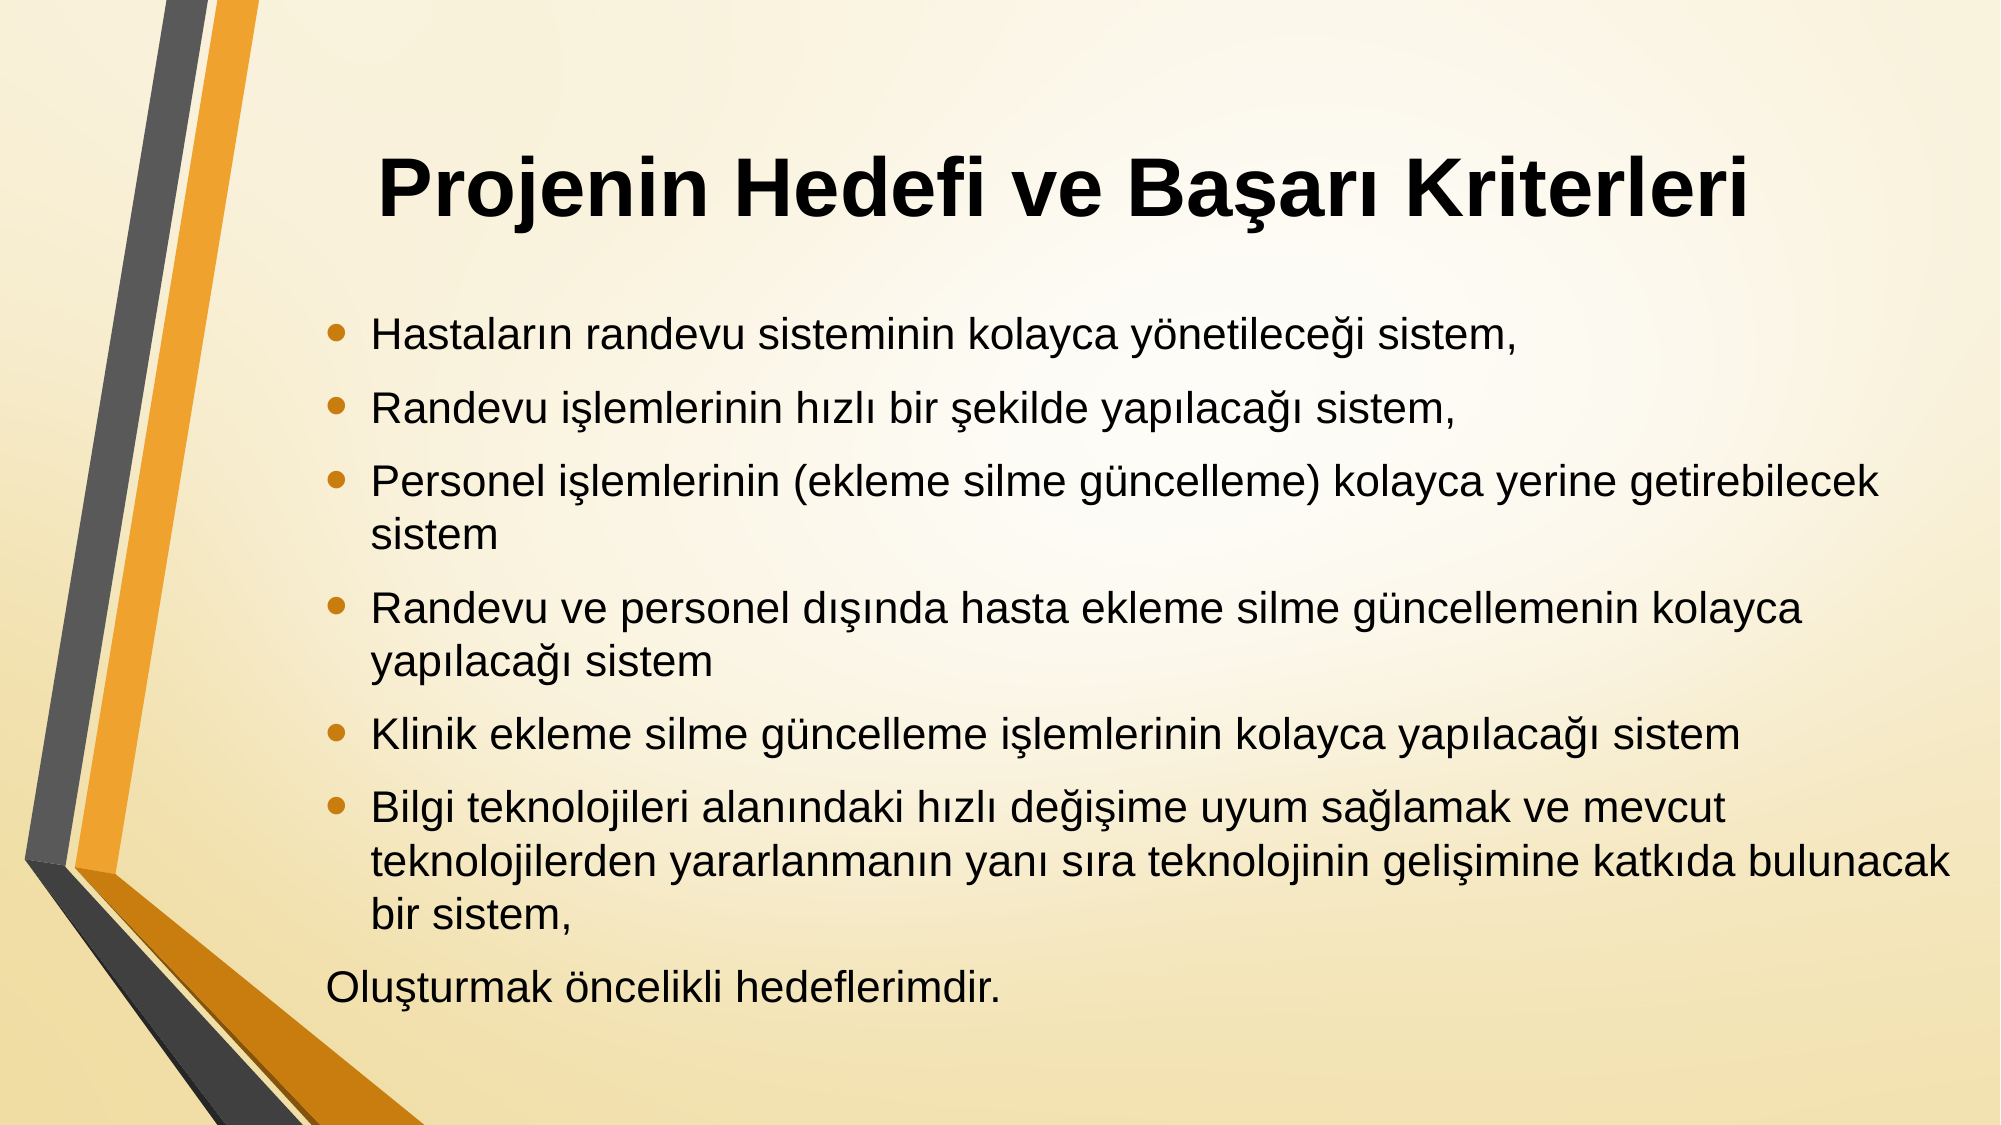

# Projenin Hedefi ve Başarı Kriterleri
Hastaların randevu sisteminin kolayca yönetileceği sistem,
Randevu işlemlerinin hızlı bir şekilde yapılacağı sistem,
Personel işlemlerinin (ekleme silme güncelleme) kolayca yerine getirebilecek sistem
Randevu ve personel dışında hasta ekleme silme güncellemenin kolayca yapılacağı sistem
Klinik ekleme silme güncelleme işlemlerinin kolayca yapılacağı sistem
Bilgi teknolojileri alanındaki hızlı değişime uyum sağlamak ve mevcut teknolojilerden yararlanmanın yanı sıra teknolojinin gelişimine katkıda bulunacak bir sistem,
Oluşturmak öncelikli hedeflerimdir.